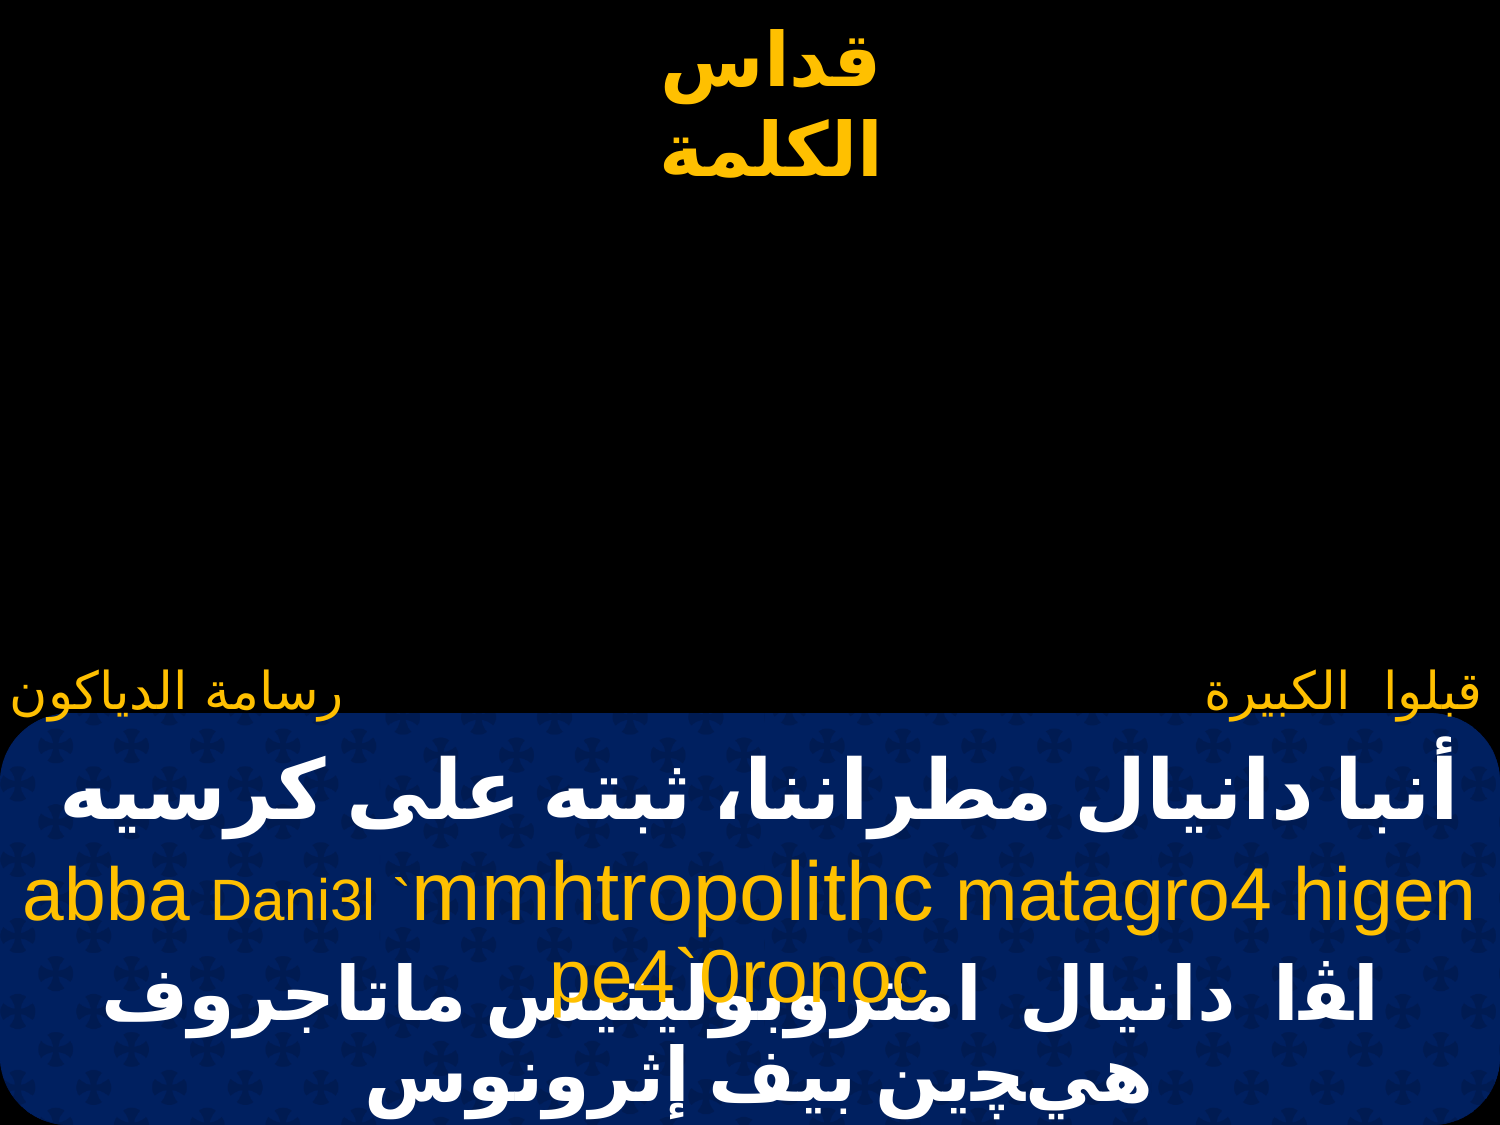

رسامة الدياكون
قبلوا  الكبيرة
# أنبا دانيال مطراننا، ثبته على كرسيه
abba Dani3l `mmhtropolithc matagro4 higen pe4`0ronoc
اﭭا  دانيال  امتروبوليتيس ماتاجروف هيﭽين بيف إثرونوس